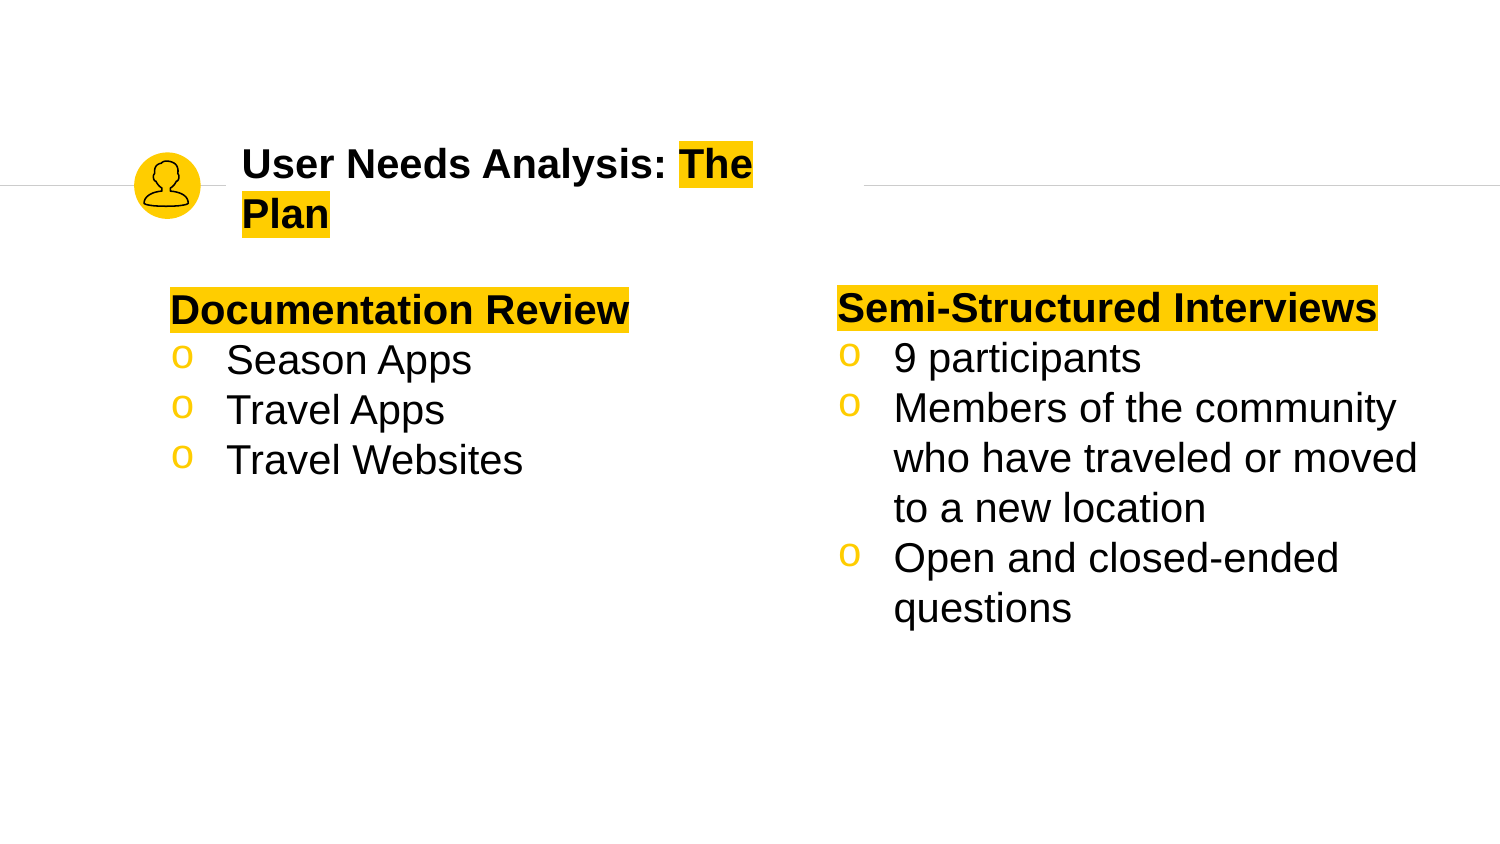

# User Needs Analysis: The Plan

Semi-Structured Interviews
9 participants
Members of the community who have traveled or moved to a new location
Open and closed-ended questions

Documentation Review
Season Apps
Travel Apps
Travel Websites